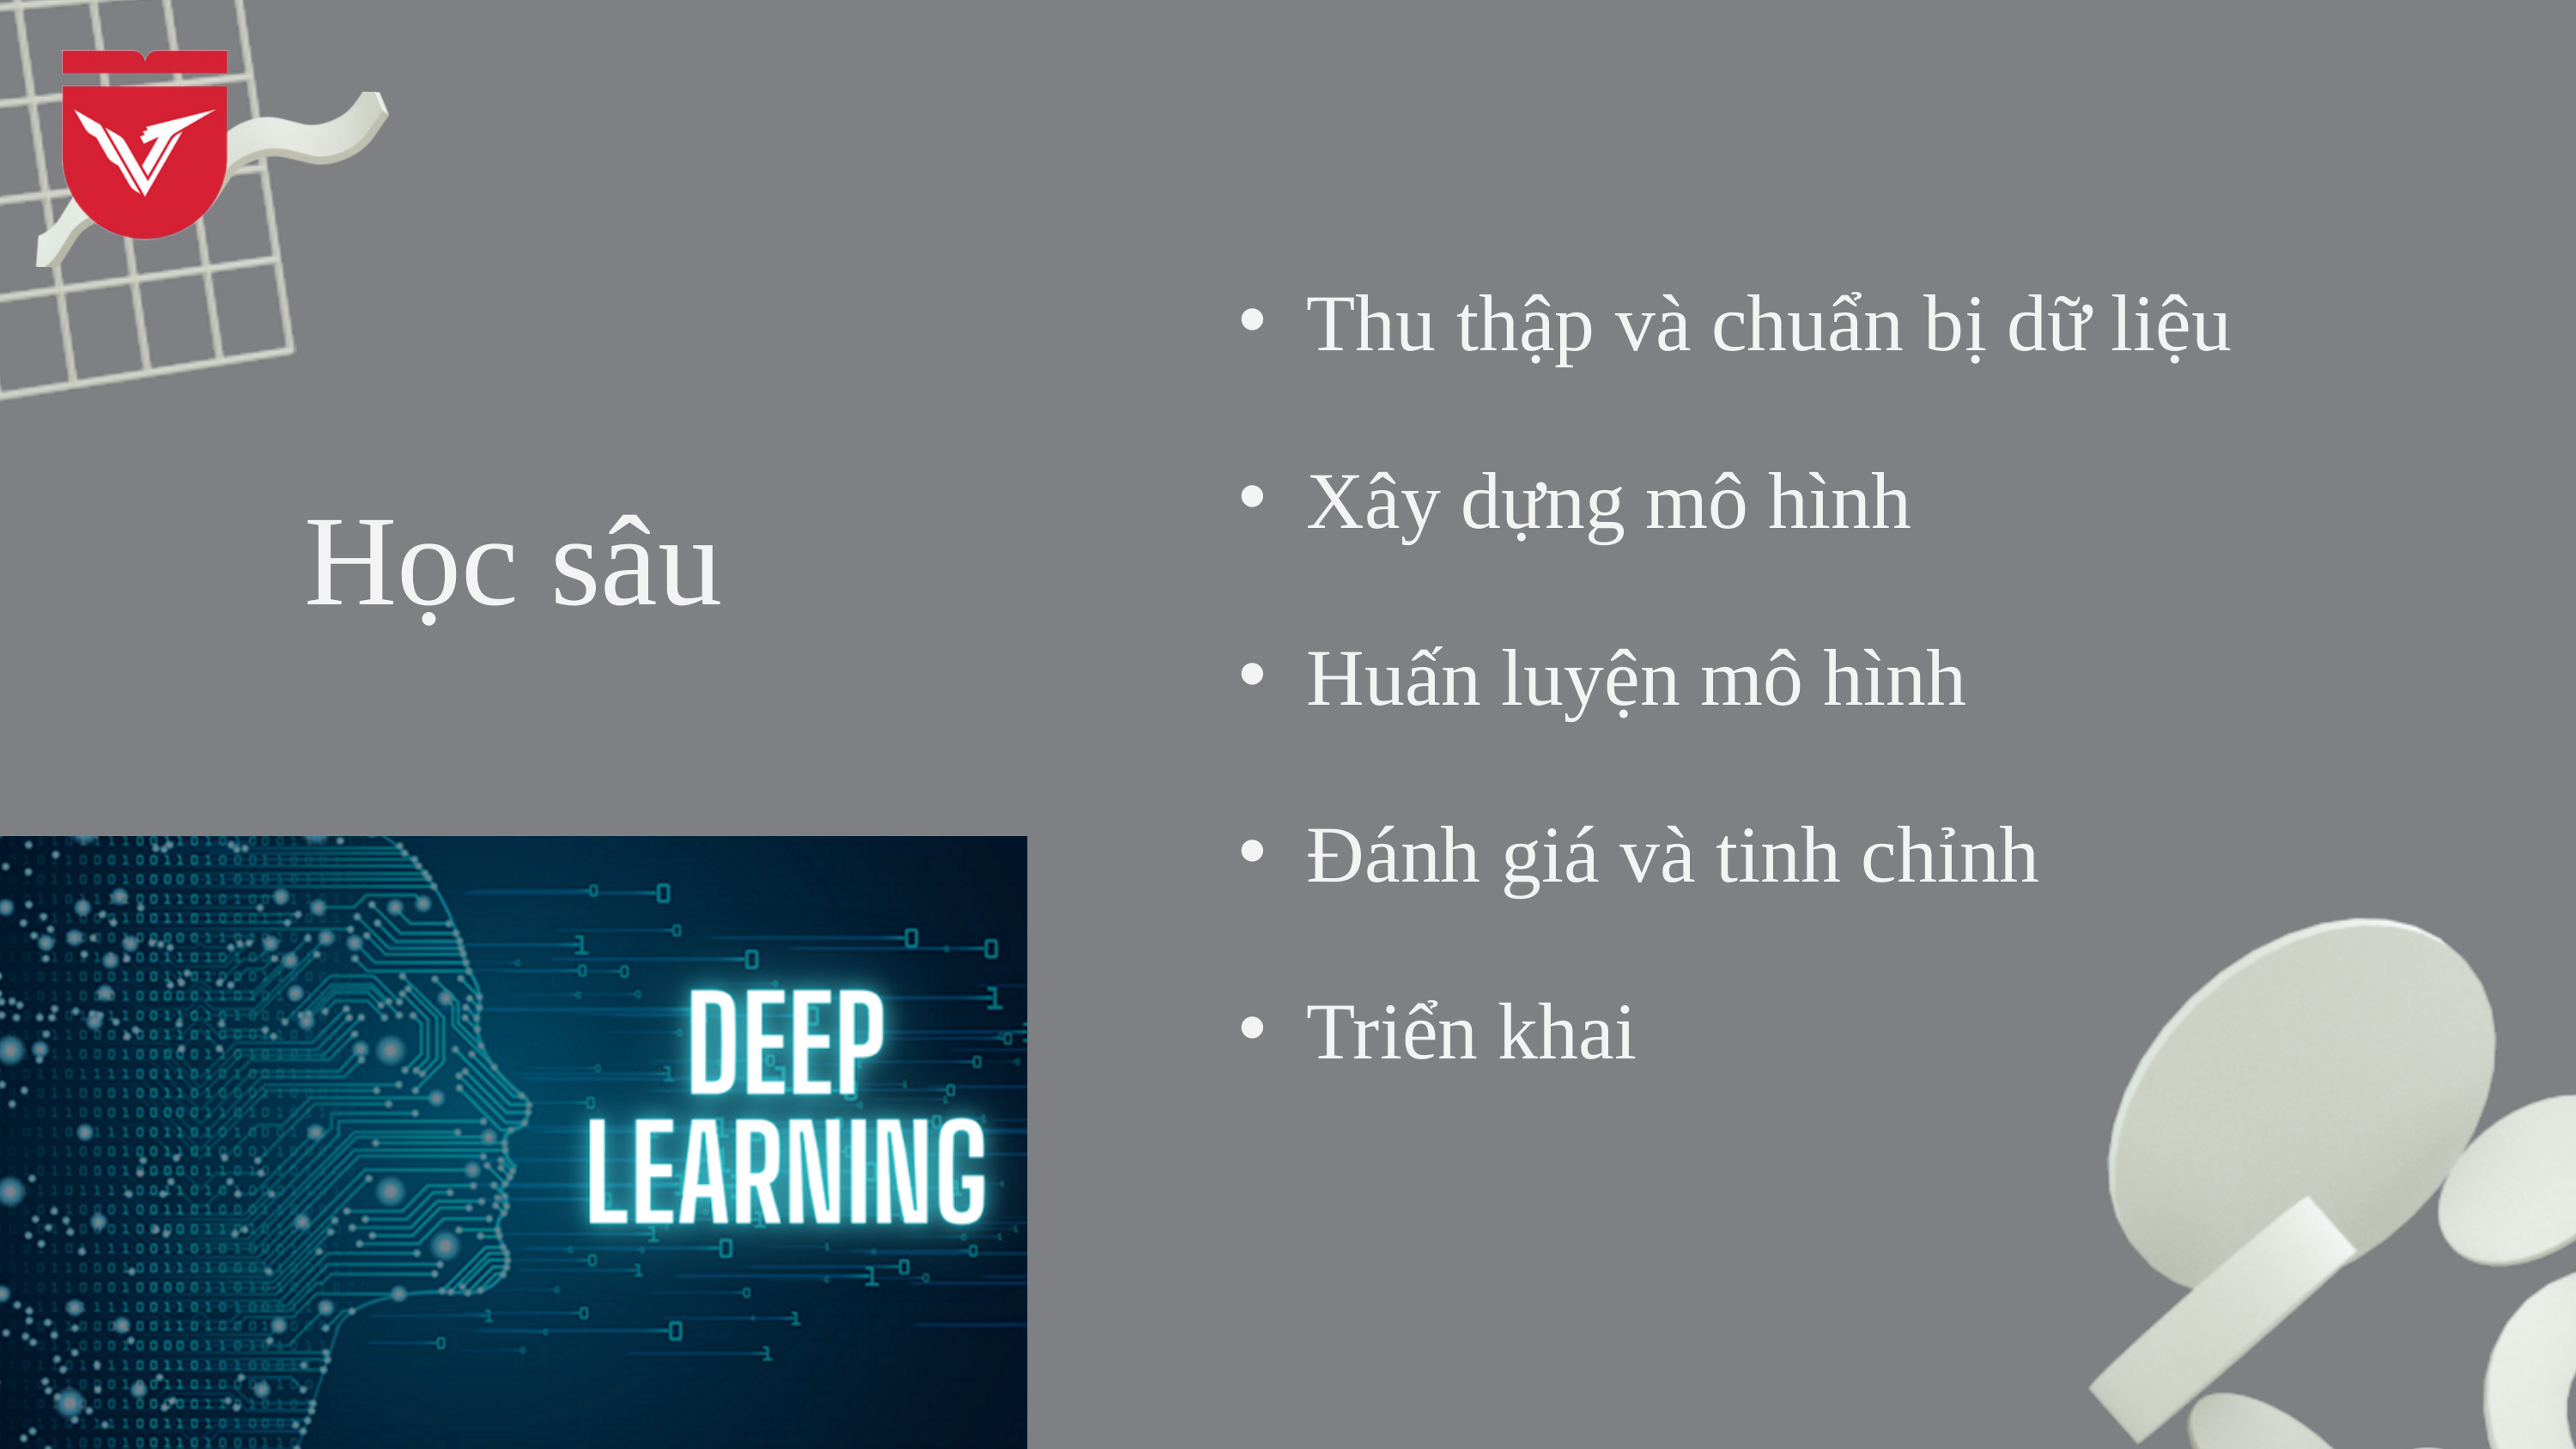

Thu thập và chuẩn bị dữ liệu

Xây dựng mô hình

Huấn luyện mô hình

Đánh giá và tinh chỉnh

Triển khai
Học sâu